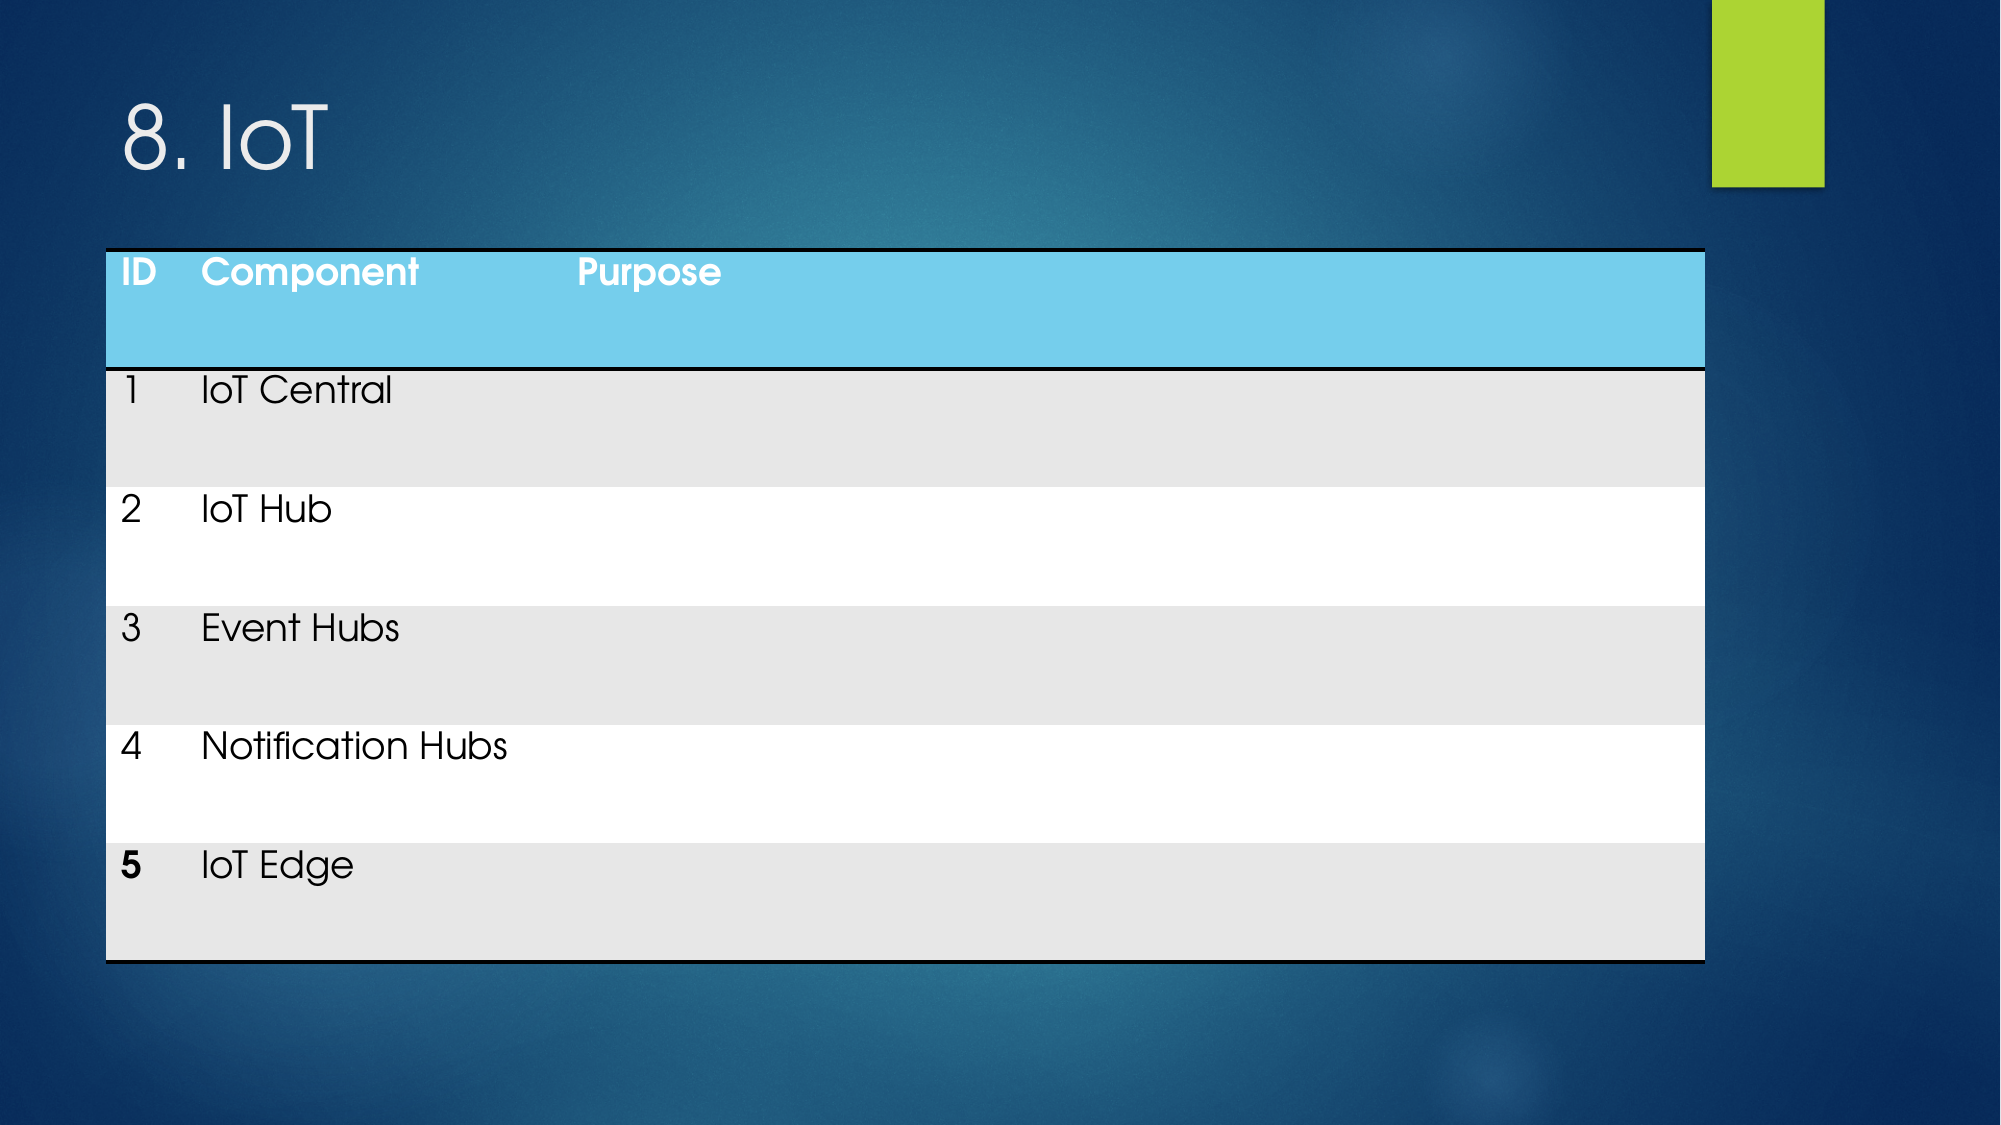

# 8. IoT
| ID | Component | Purpose |
| --- | --- | --- |
| 1 | IoT Central |  |
| 2 | IoT Hub |  |
| 3 | Event Hubs |  |
| 4 | Notification Hubs |  |
| 5 | IoT Edge |  |